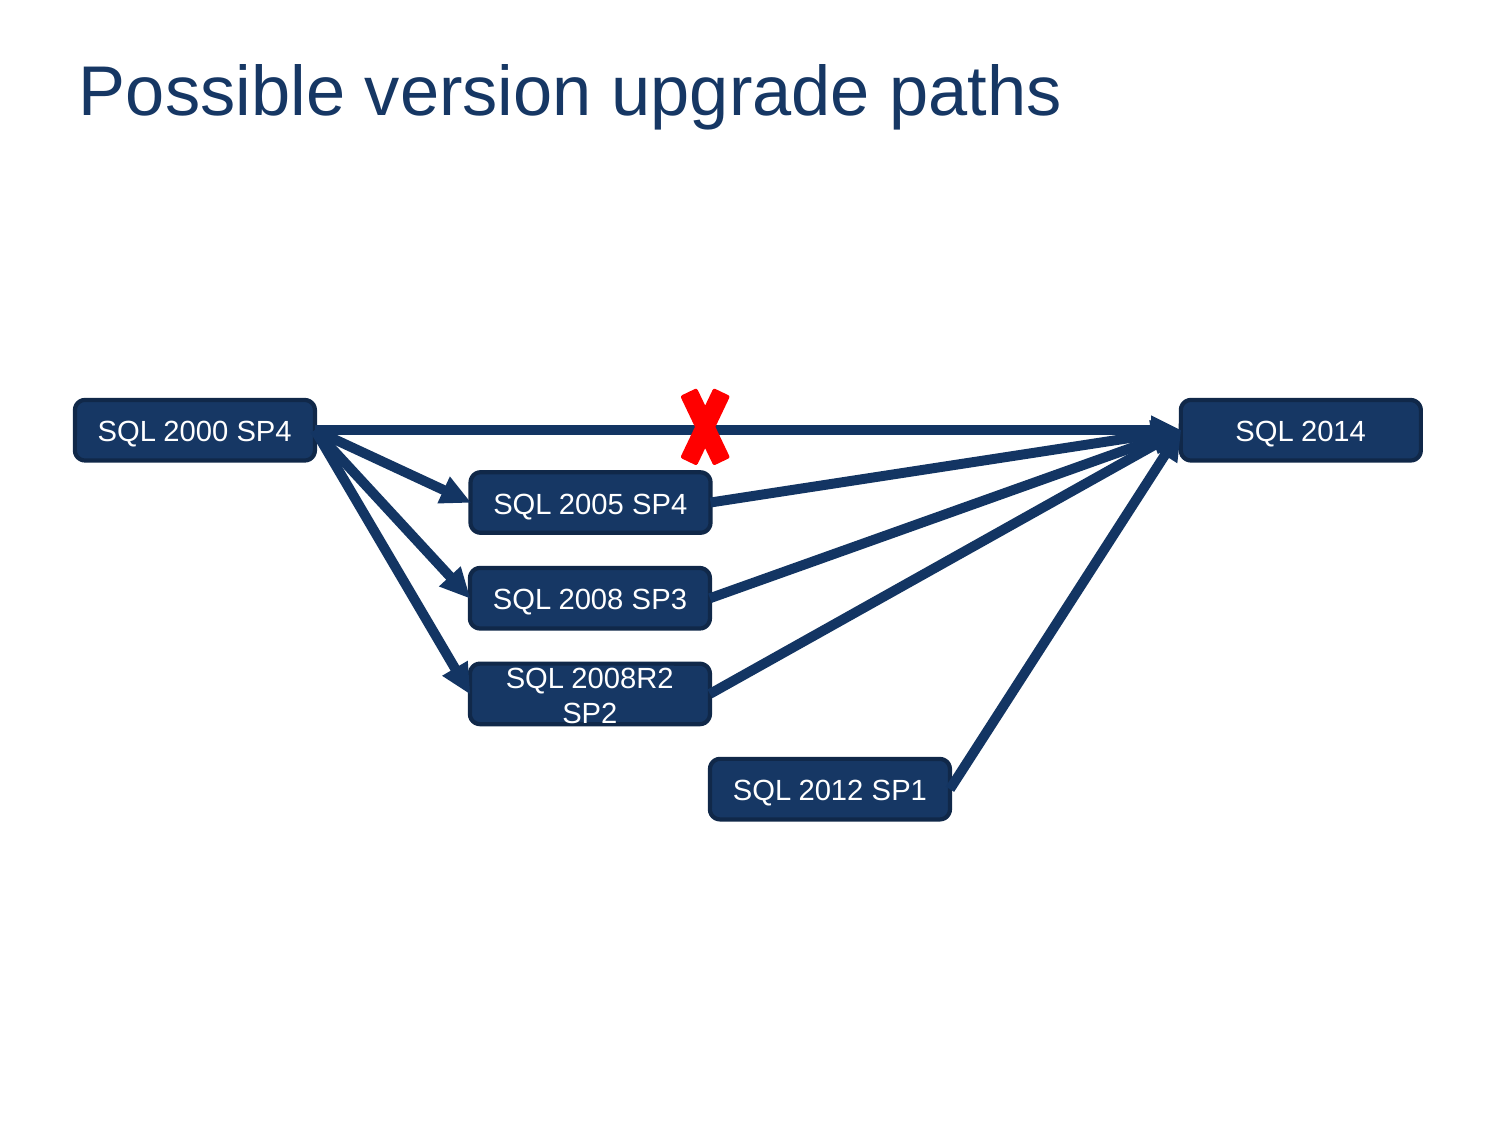

# Possible version upgrade paths

SQL 2000 SP4
SQL 2014
SQL 2005 SP4
SQL 2008 SP3
SQL 2008R2 SP2
SQL 2012 SP1